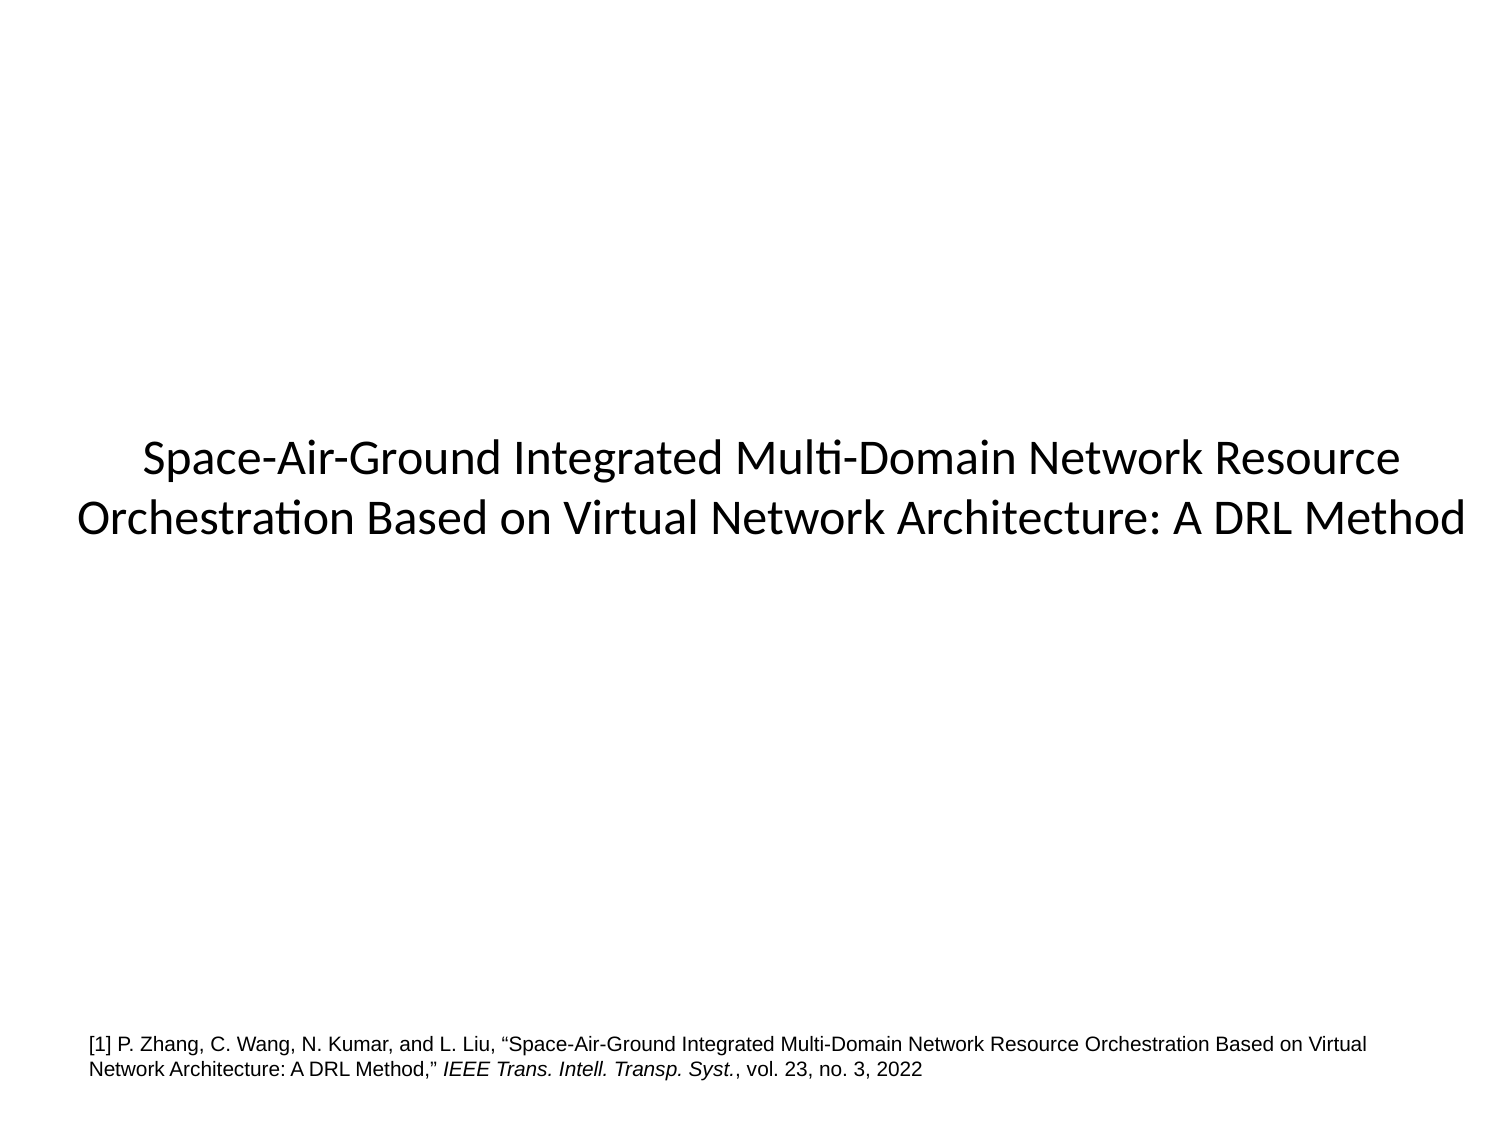

Space-Air-Ground Integrated Multi-Domain Network Resource Orchestration Based on Virtual Network Architecture: A DRL Method
[1] P. Zhang, C. Wang, N. Kumar, and L. Liu, “Space-Air-Ground Integrated Multi-Domain Network Resource Orchestration Based on Virtual Network Architecture: A DRL Method,” IEEE Trans. Intell. Transp. Syst., vol. 23, no. 3, 2022